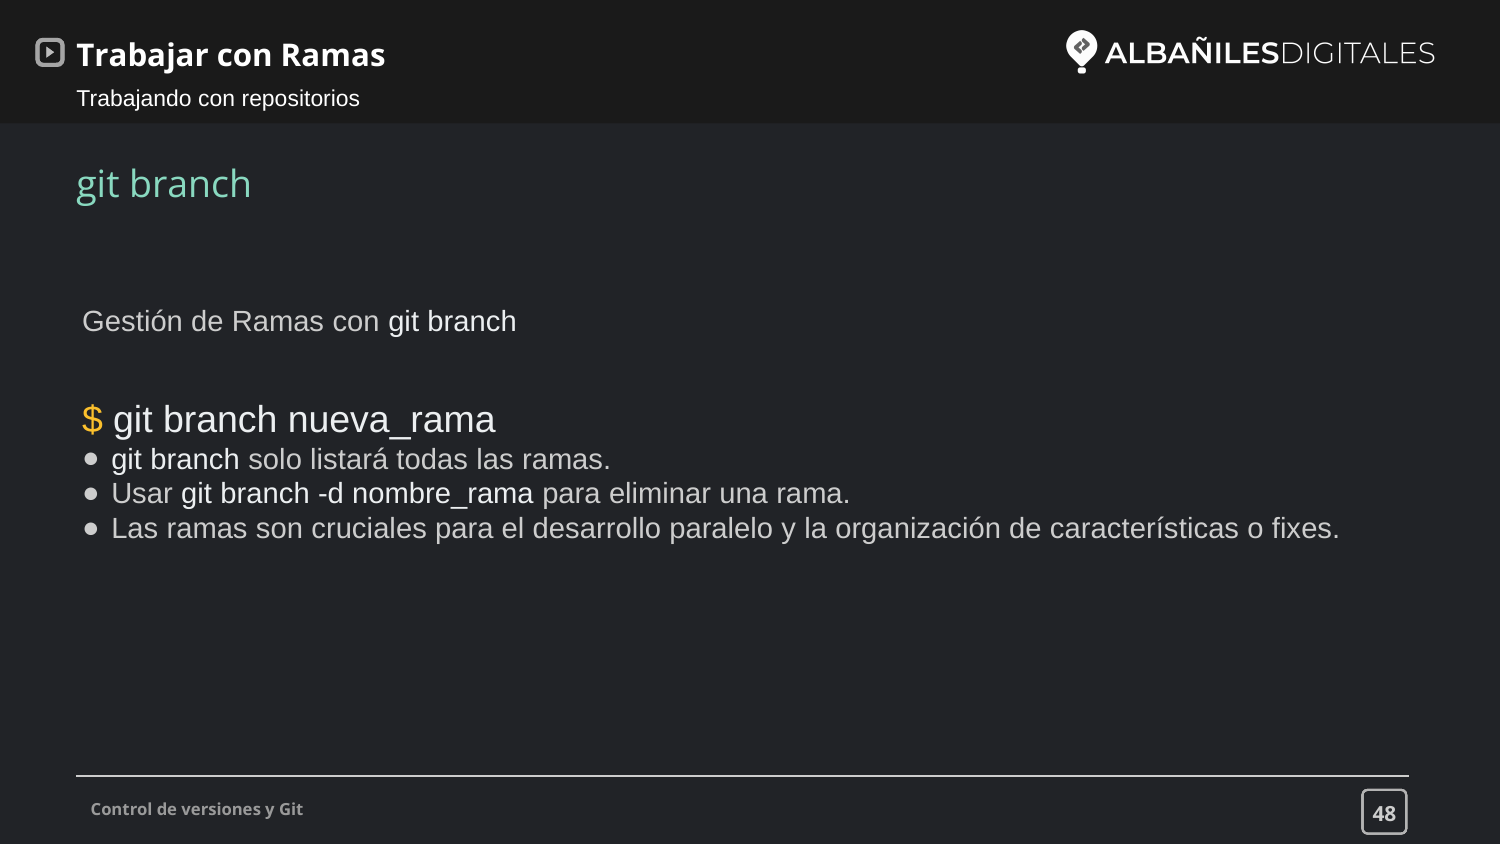

Trabajar con Ramas
Trabajando con repositorios
git branch
Gestión de Ramas con git branch

$ git branch nueva_rama
git branch solo listará todas las ramas.
Usar git branch -d nombre_rama para eliminar una rama.
Las ramas son cruciales para el desarrollo paralelo y la organización de características o fixes.
48